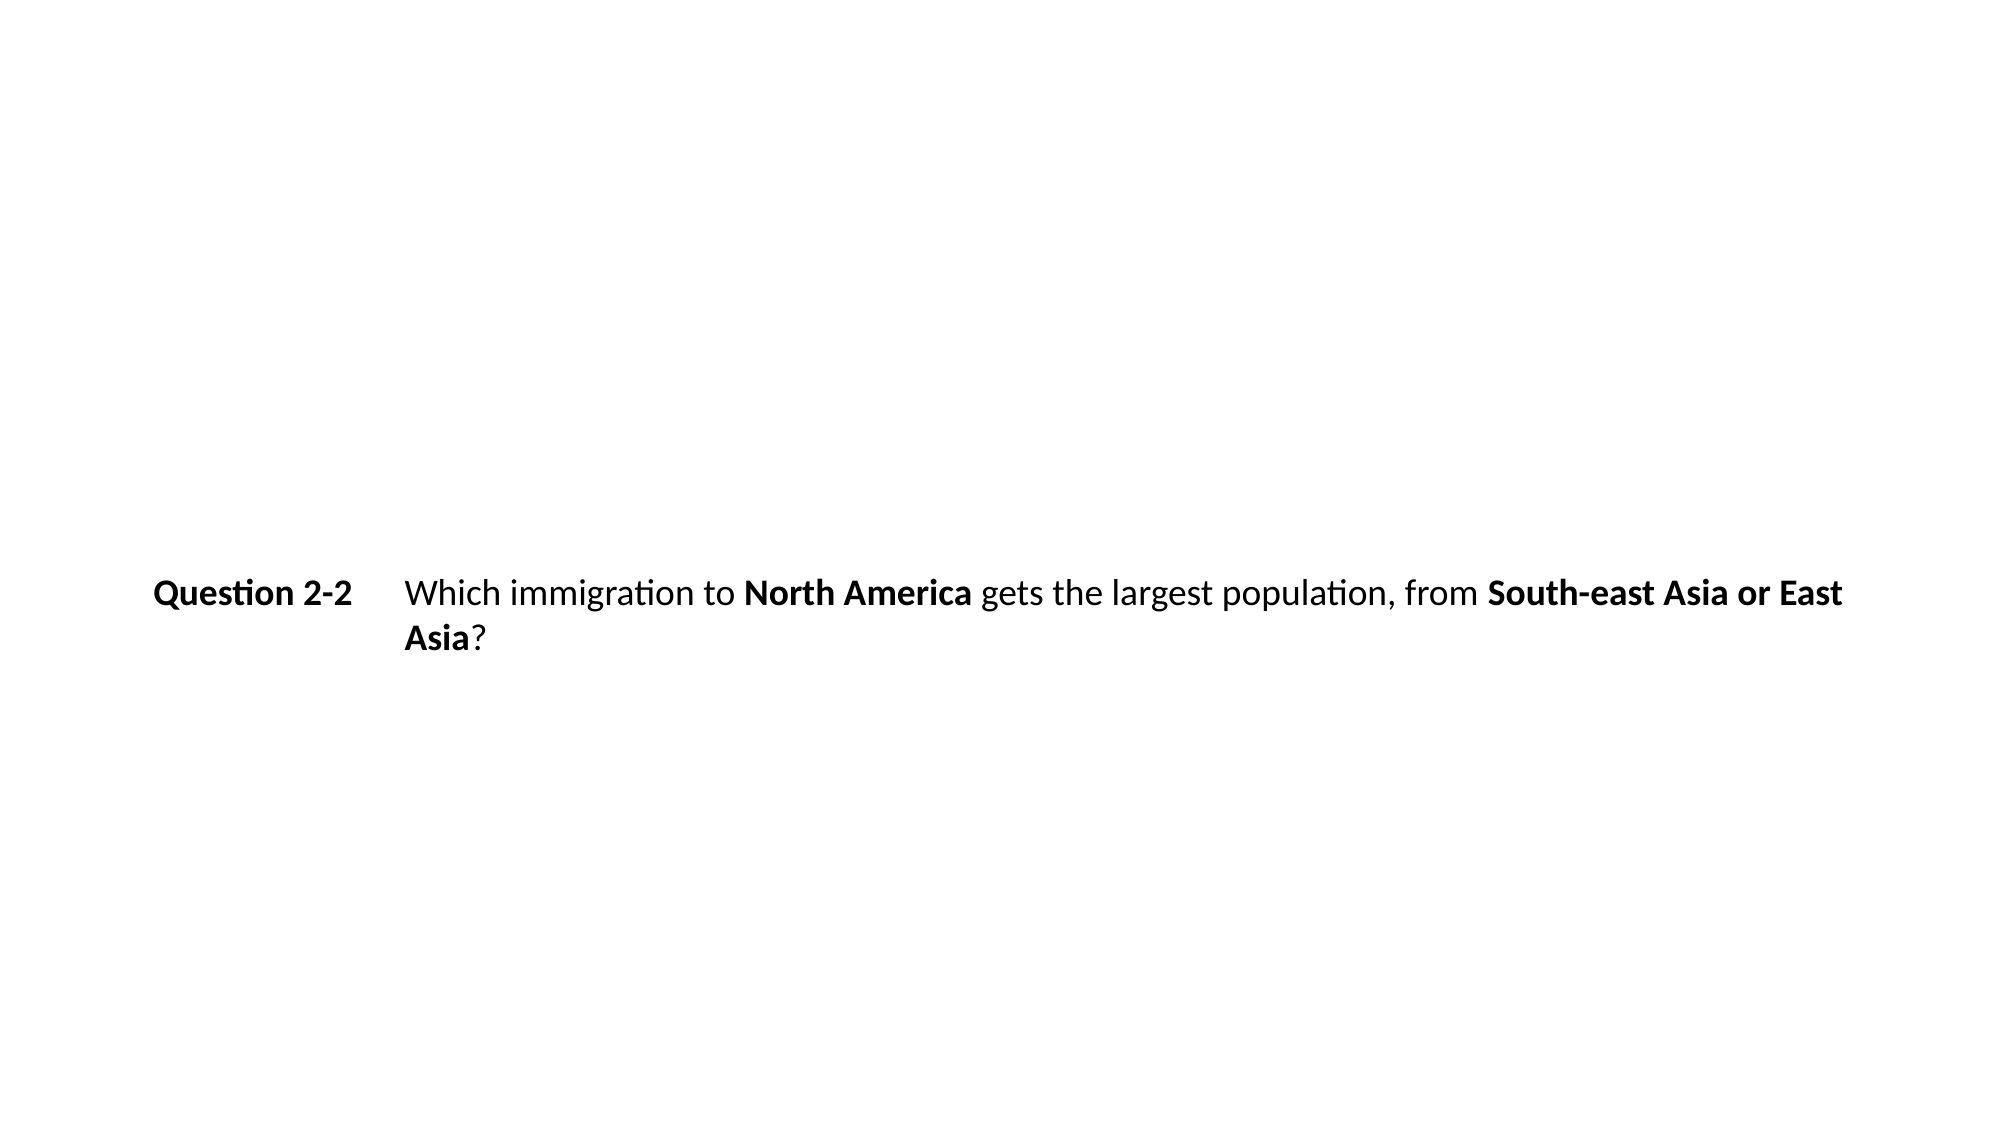

#

Question 2-2
Which immigration to North America gets the largest population, from South-east Asia or East Asia?